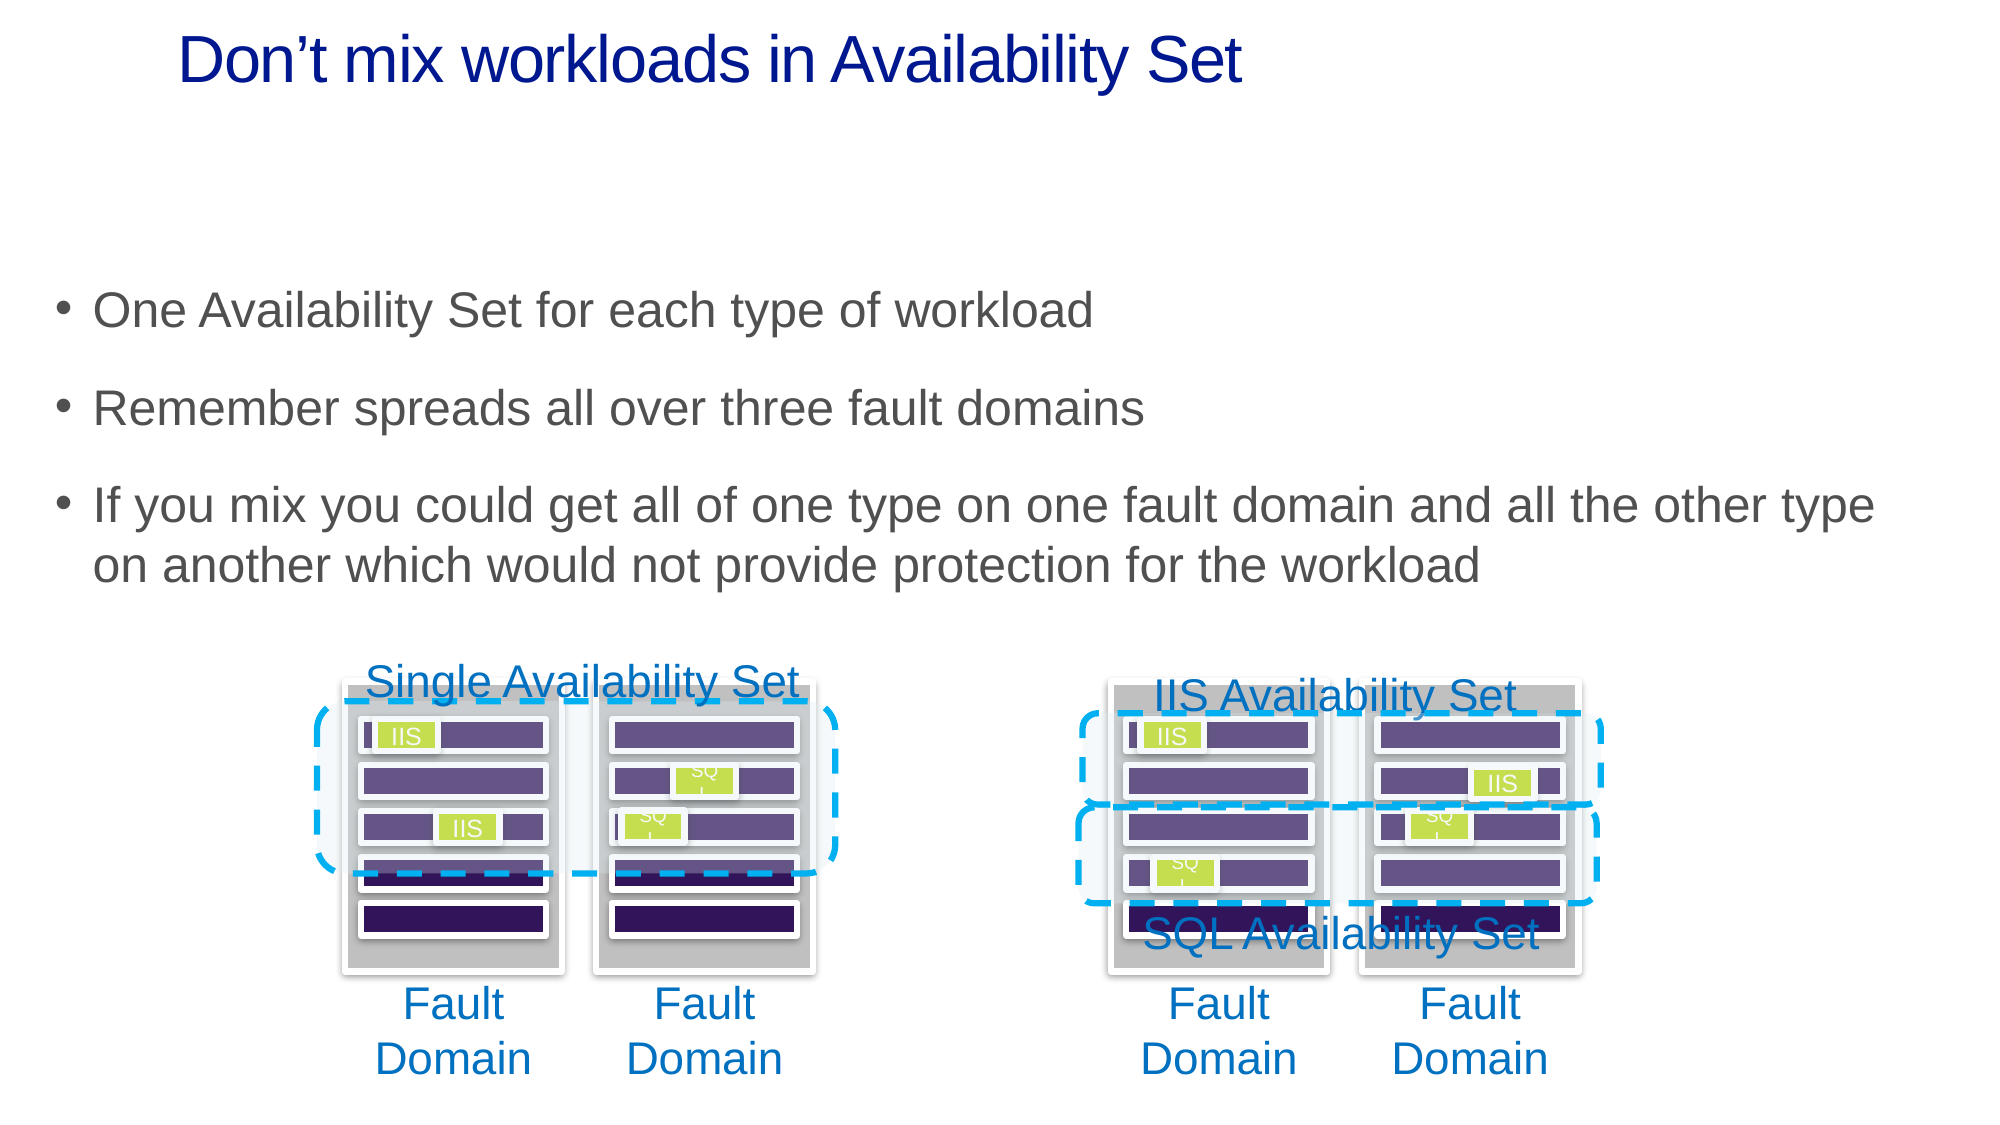

# Don’t mix workloads in Availability Set
One Availability Set for each type of workload
Remember spreads all over three fault domains
If you mix you could get all of one type on one fault domain and all the other type on another which would not provide protection for the workload
Single Availability Set
IIS Availability Set

IIS

IIS

SQL

IIS

SQL
SQL
IIS

SQL

SQL Availability Set

Fault
Domain
Fault
Domain
Fault
Domain
Fault
Domain